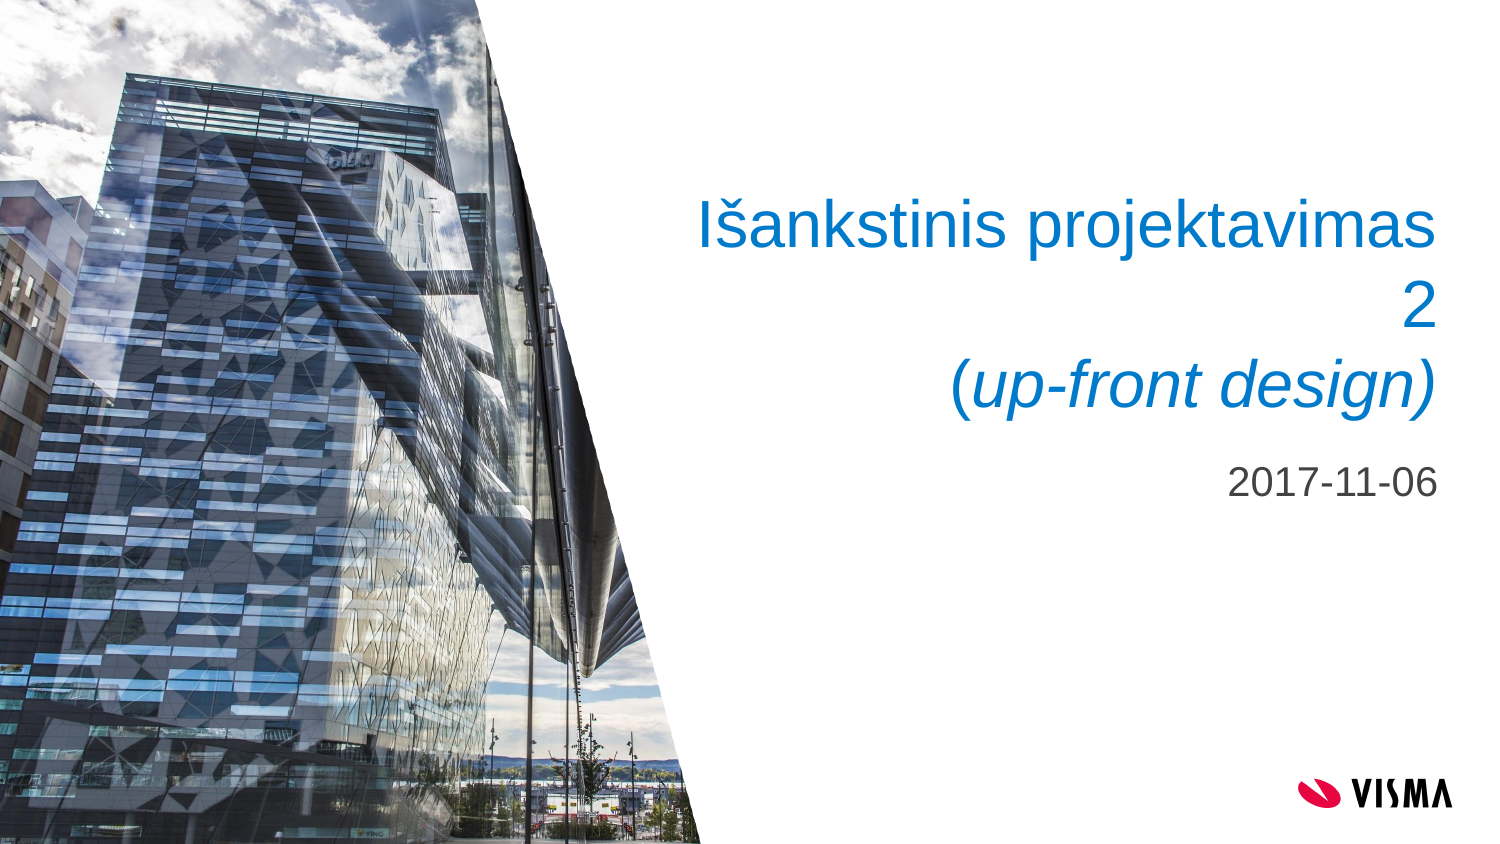

# Išankstinis projektavimas 2
(up-front design)
2017-11-06